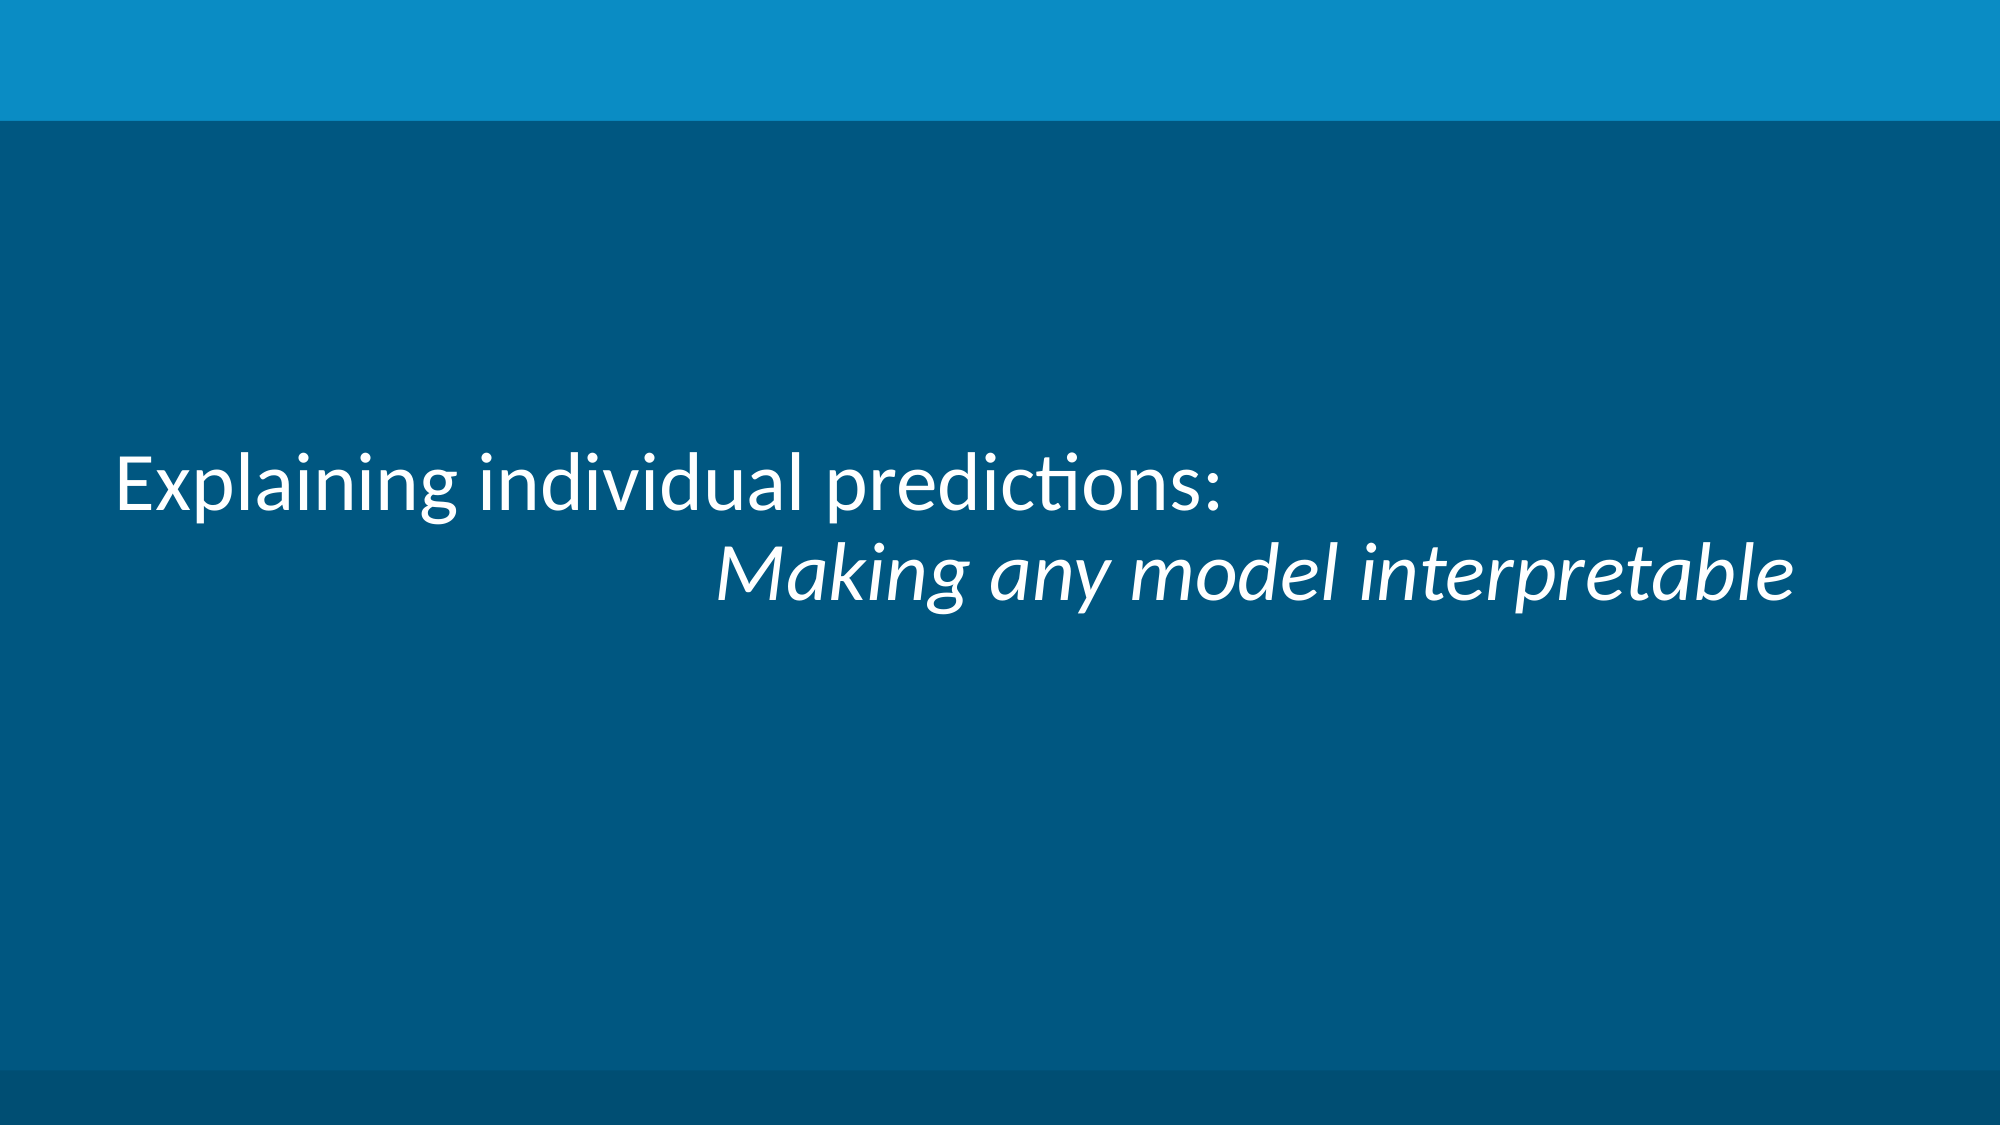

# Explaining individual predictions: Making any model interpretable